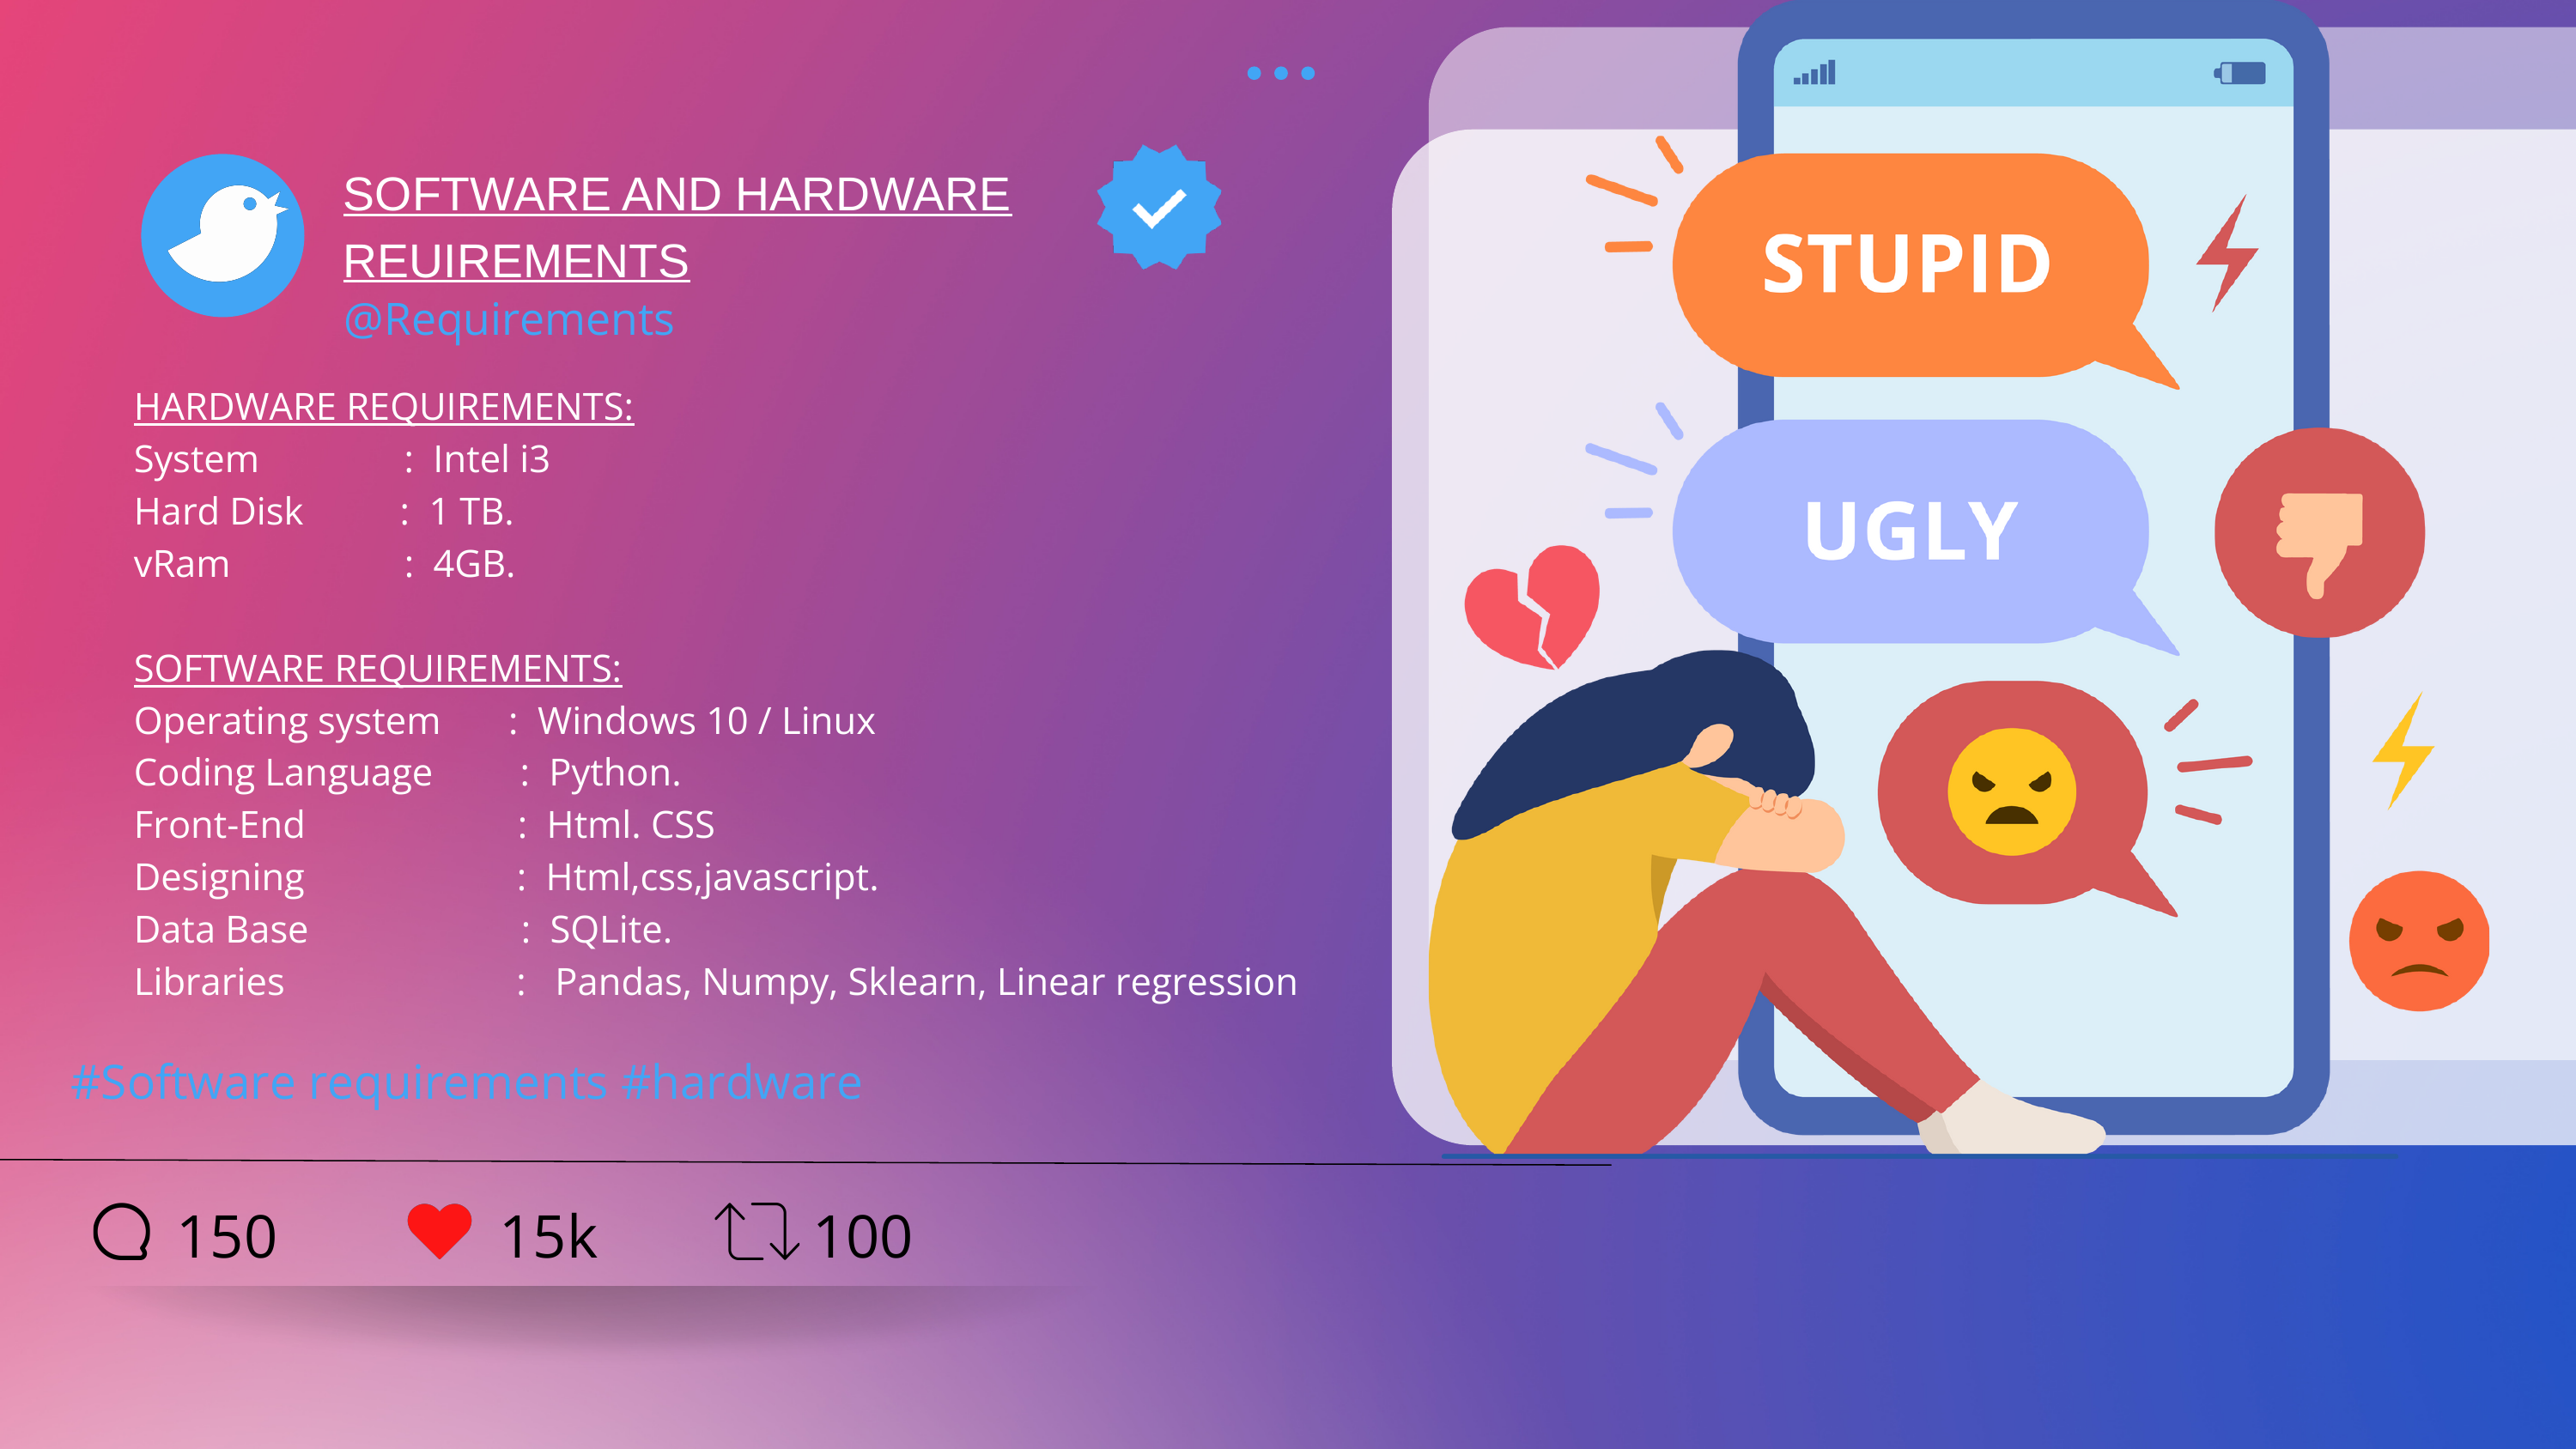

SOFTWARE AND HARDWARE REUIREMENTS

@Requirements
HARDWARE REQUIREMENTS:
System               :  Intel i3
Hard Disk          :  1 TB.
vRam                  :  4GB.

SOFTWARE REQUIREMENTS:
Operating system       :  Windows 10 / Linux
Coding Language         :  Python.
Front-End                      :  Html. CSS
Designing                      :  Html,css,javascript.
Data Base                      :  SQLite.
Libraries                        :   Pandas, Numpy, Sklearn, Linear regression

#Software requirements #hardware

150
15k
100